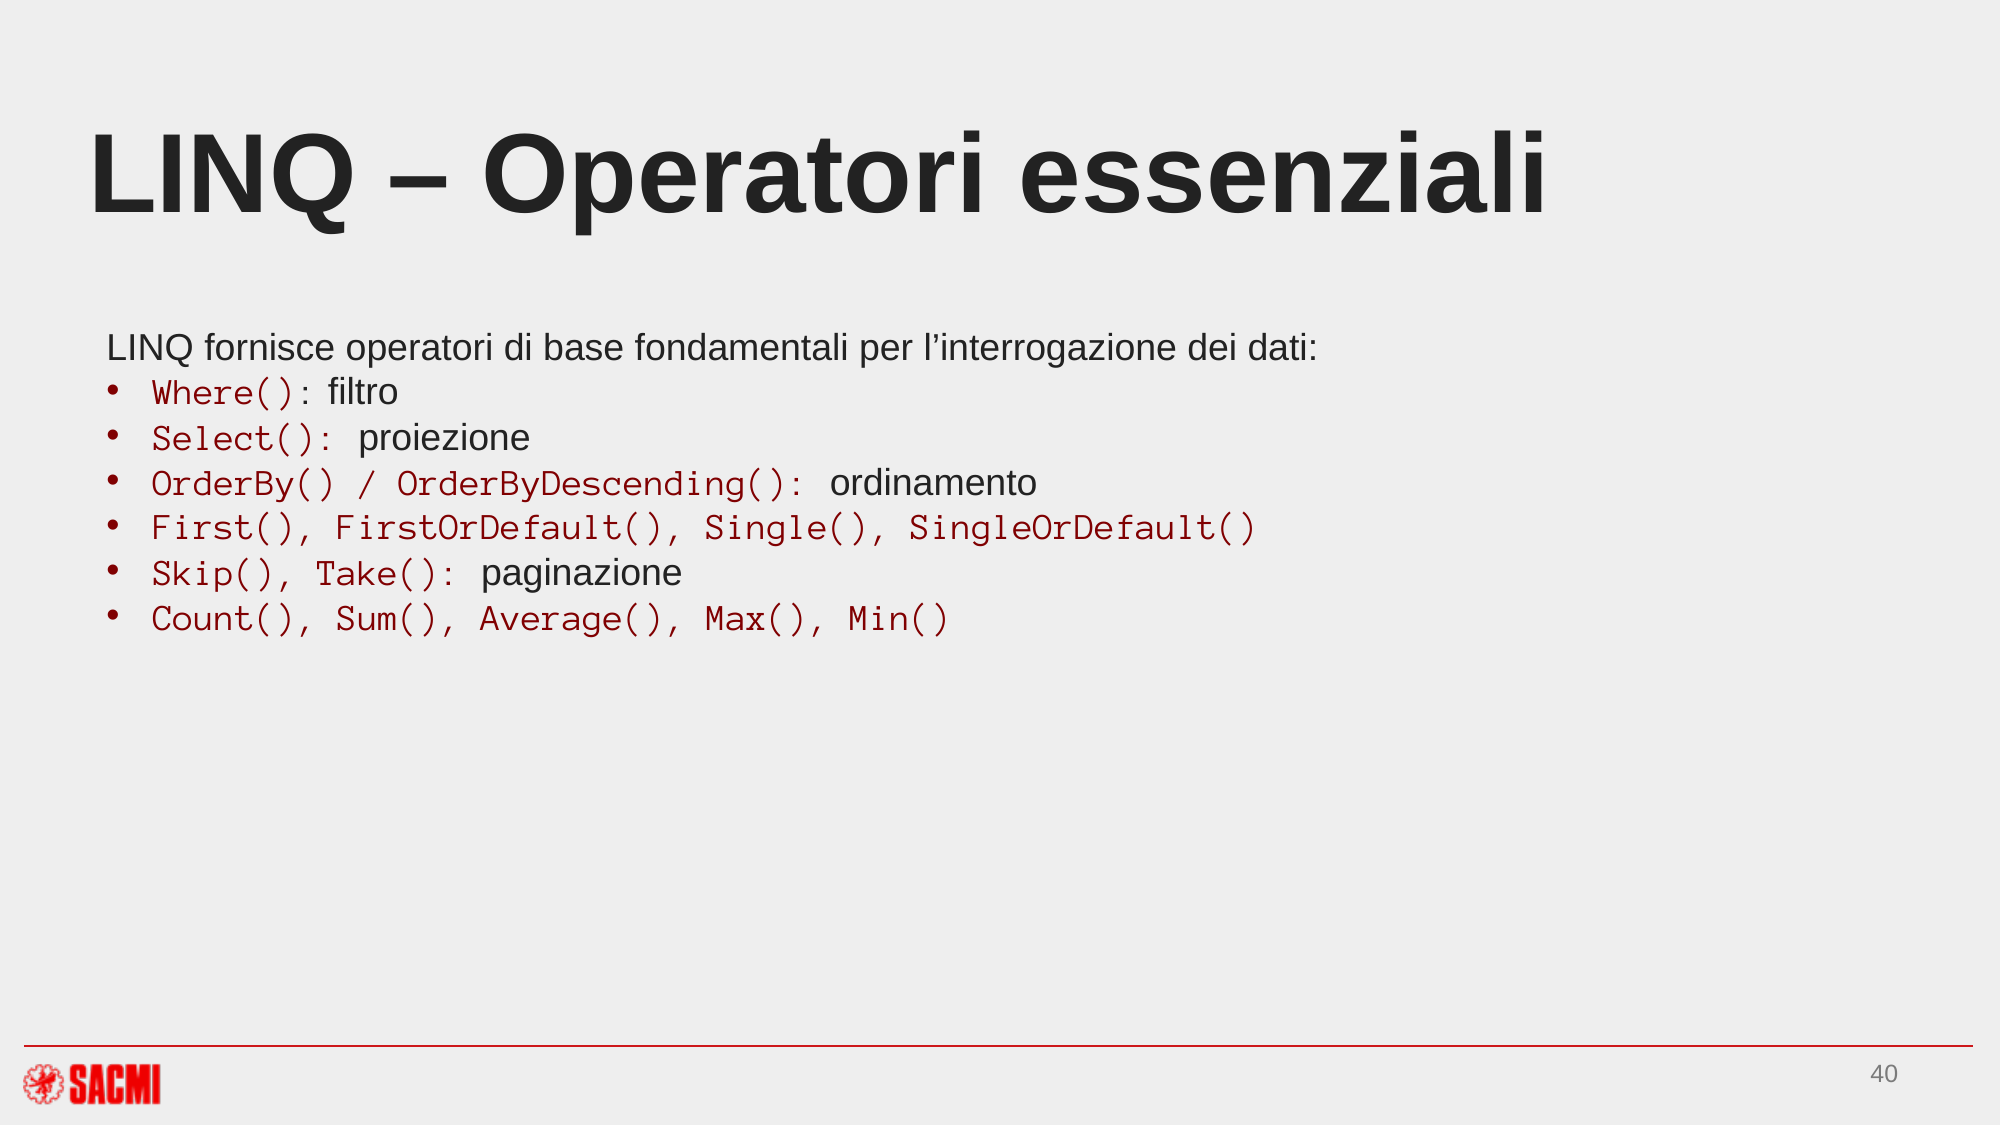

# LINQ – Operatori essenziali

LINQ fornisce operatori di base fondamentali per l’interrogazione dei dati:
Where(): filtro
Select(): proiezione
OrderBy() / OrderByDescending(): ordinamento
First(), FirstOrDefault(), Single(), SingleOrDefault()
Skip(), Take(): paginazione
Count(), Sum(), Average(), Max(), Min()

40